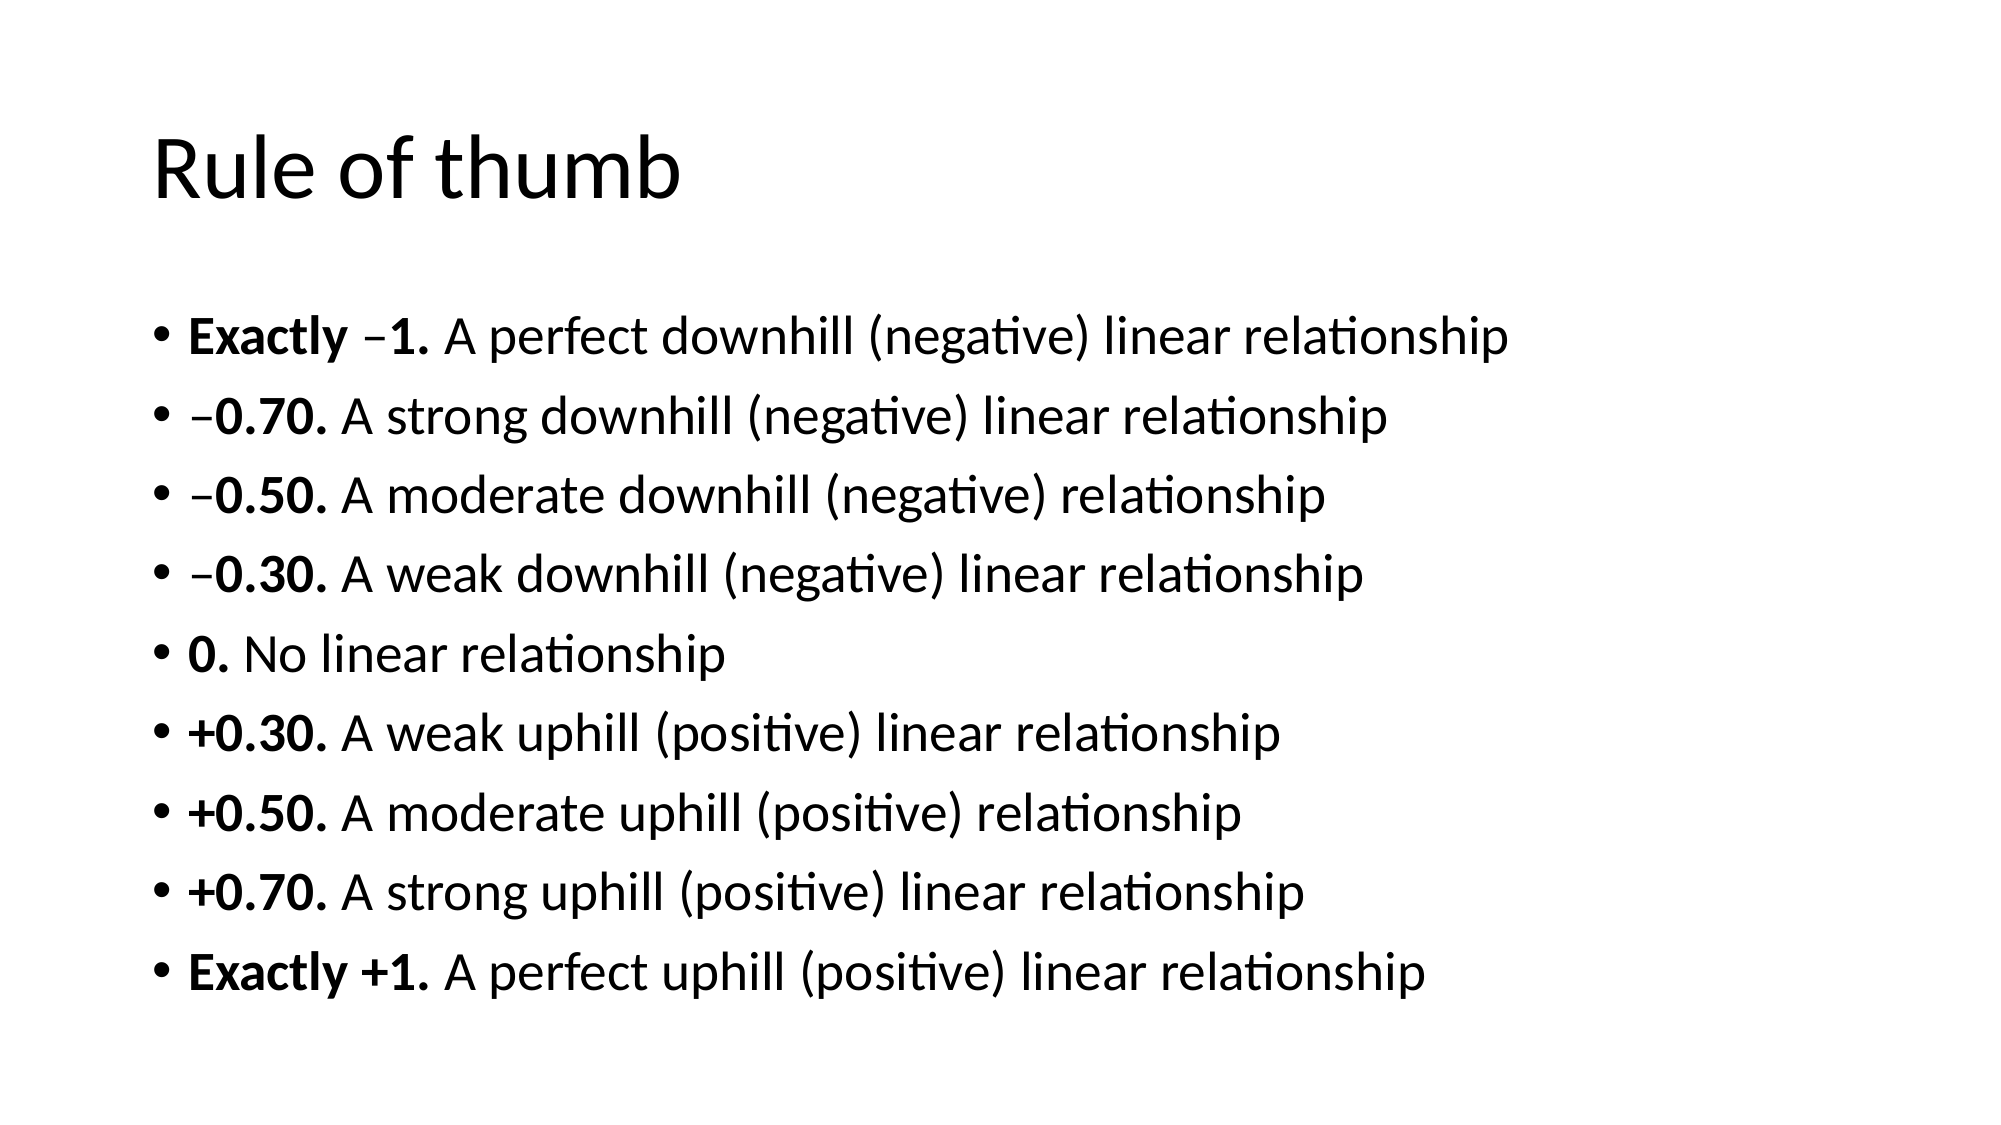

# Rule of thumb
Exactly –1. A perfect downhill (negative) linear relationship
–0.70. A strong downhill (negative) linear relationship
–0.50. A moderate downhill (negative) relationship
–0.30. A weak downhill (negative) linear relationship
0. No linear relationship
+0.30. A weak uphill (positive) linear relationship
+0.50. A moderate uphill (positive) relationship
+0.70. A strong uphill (positive) linear relationship
Exactly +1. A perfect uphill (positive) linear relationship